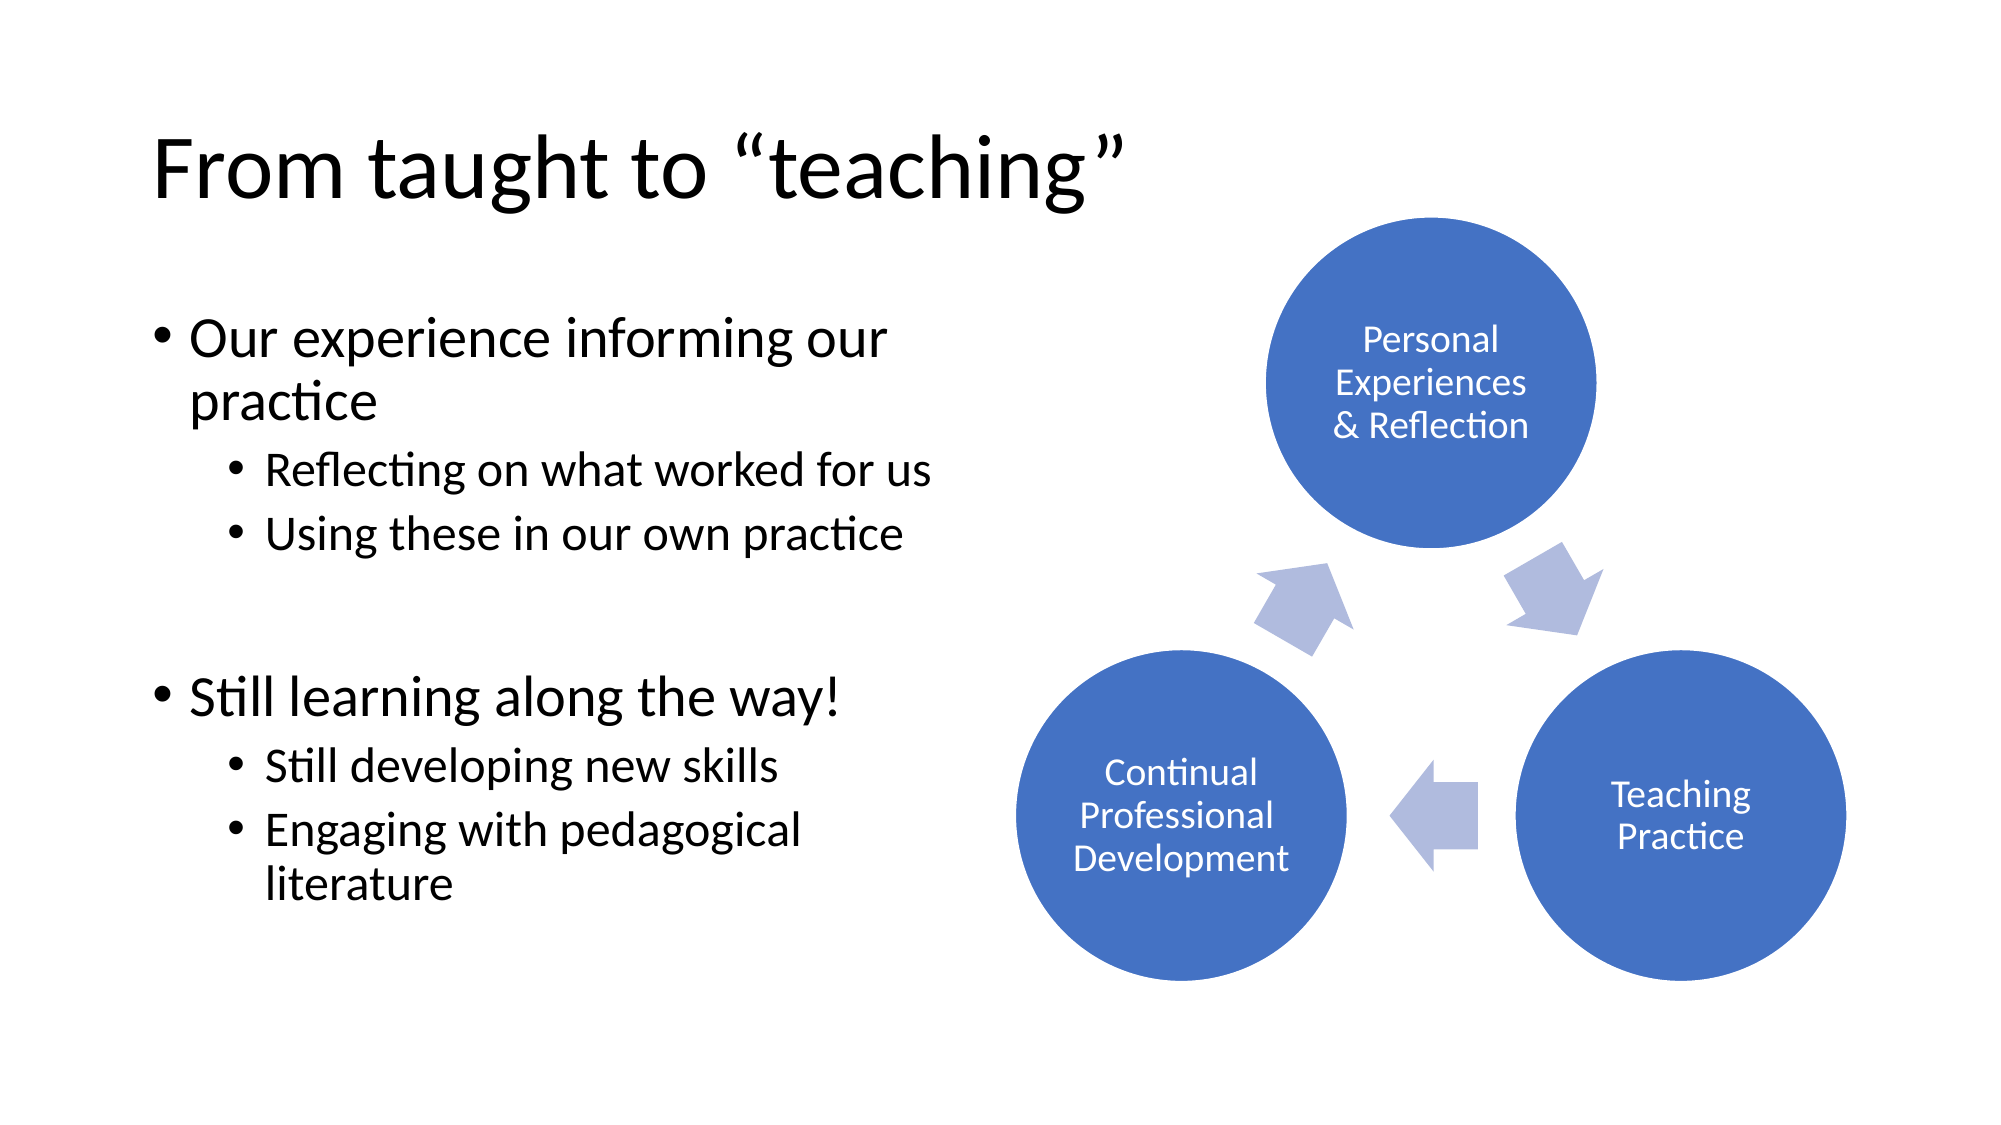

# From taught to “teaching”
Personal Experiences & Reflection

Teaching Practice

Continual Professional  Development

Our experience informing our practice
Reflecting on what worked for us
Using these in our own practice

Still learning along the way!
Still developing new skills
Engaging with pedagogical literature